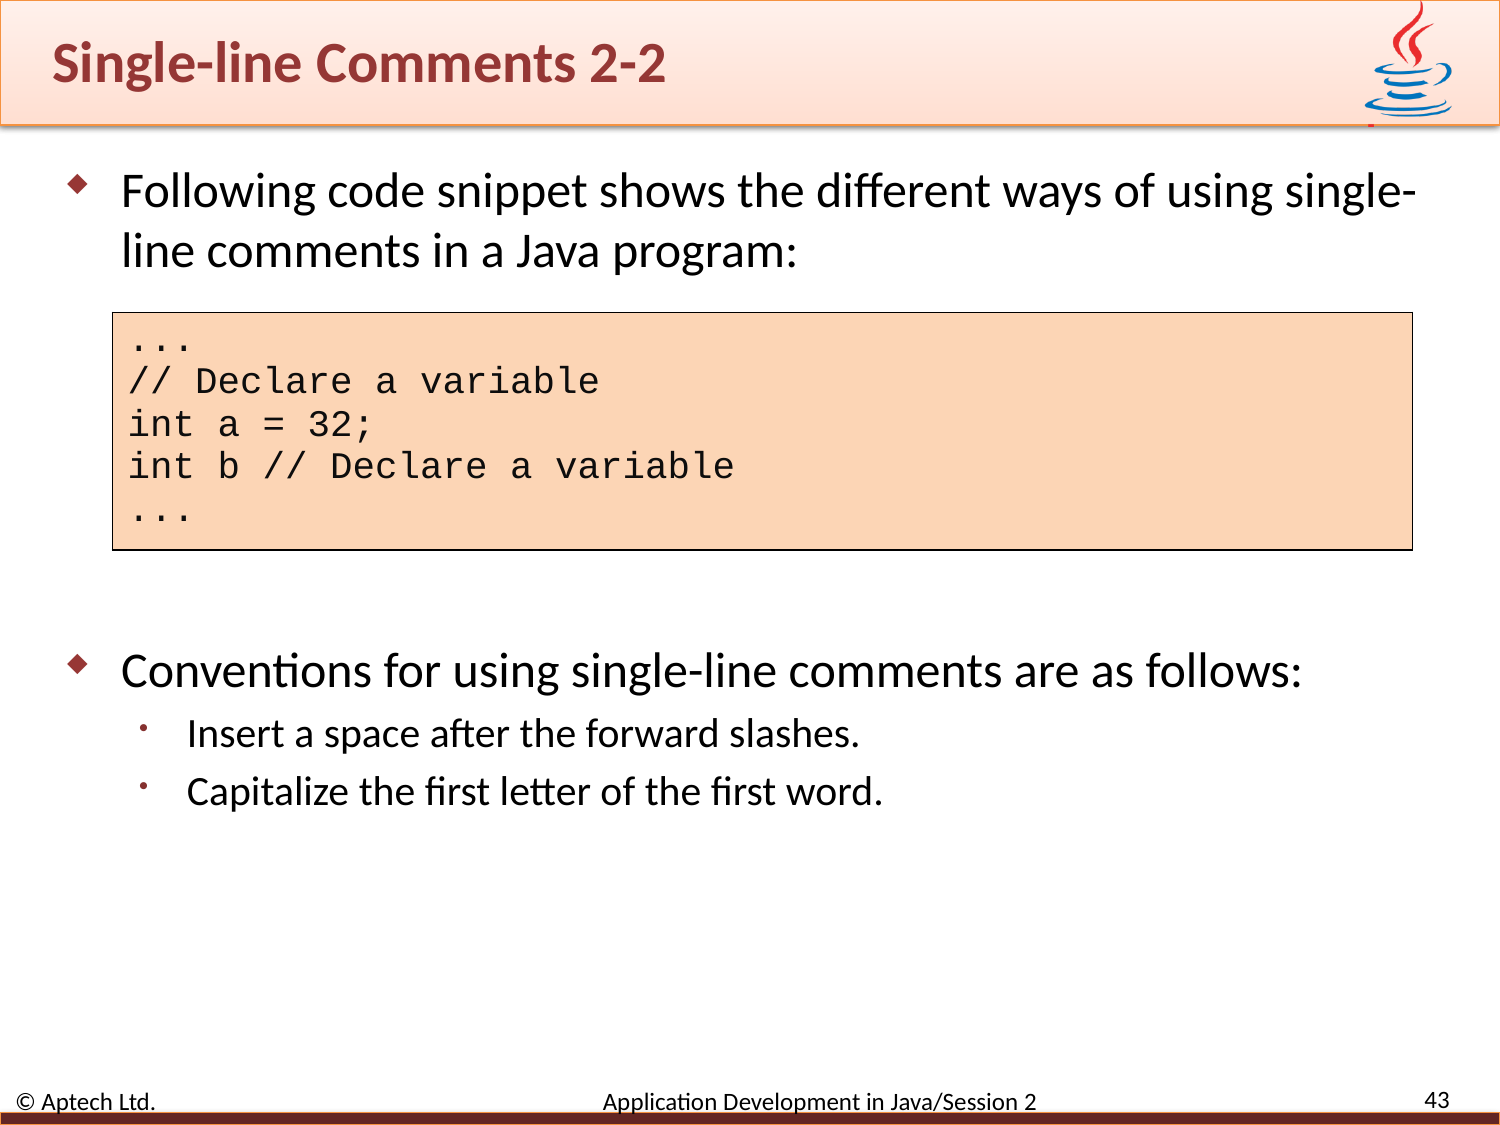

# Single-line Comments 2-2
Following code snippet shows the different ways of using single-line comments in a Java program:

Conventions for using single-line comments are as follows:
Insert a space after the forward slashes.
Capitalize the first letter of the first word.
| ... // Declare a variable int a = 32; int b // Declare a variable ... |
| --- |
43
© Aptech Ltd.                                                                              Application Development in Java/Session 2